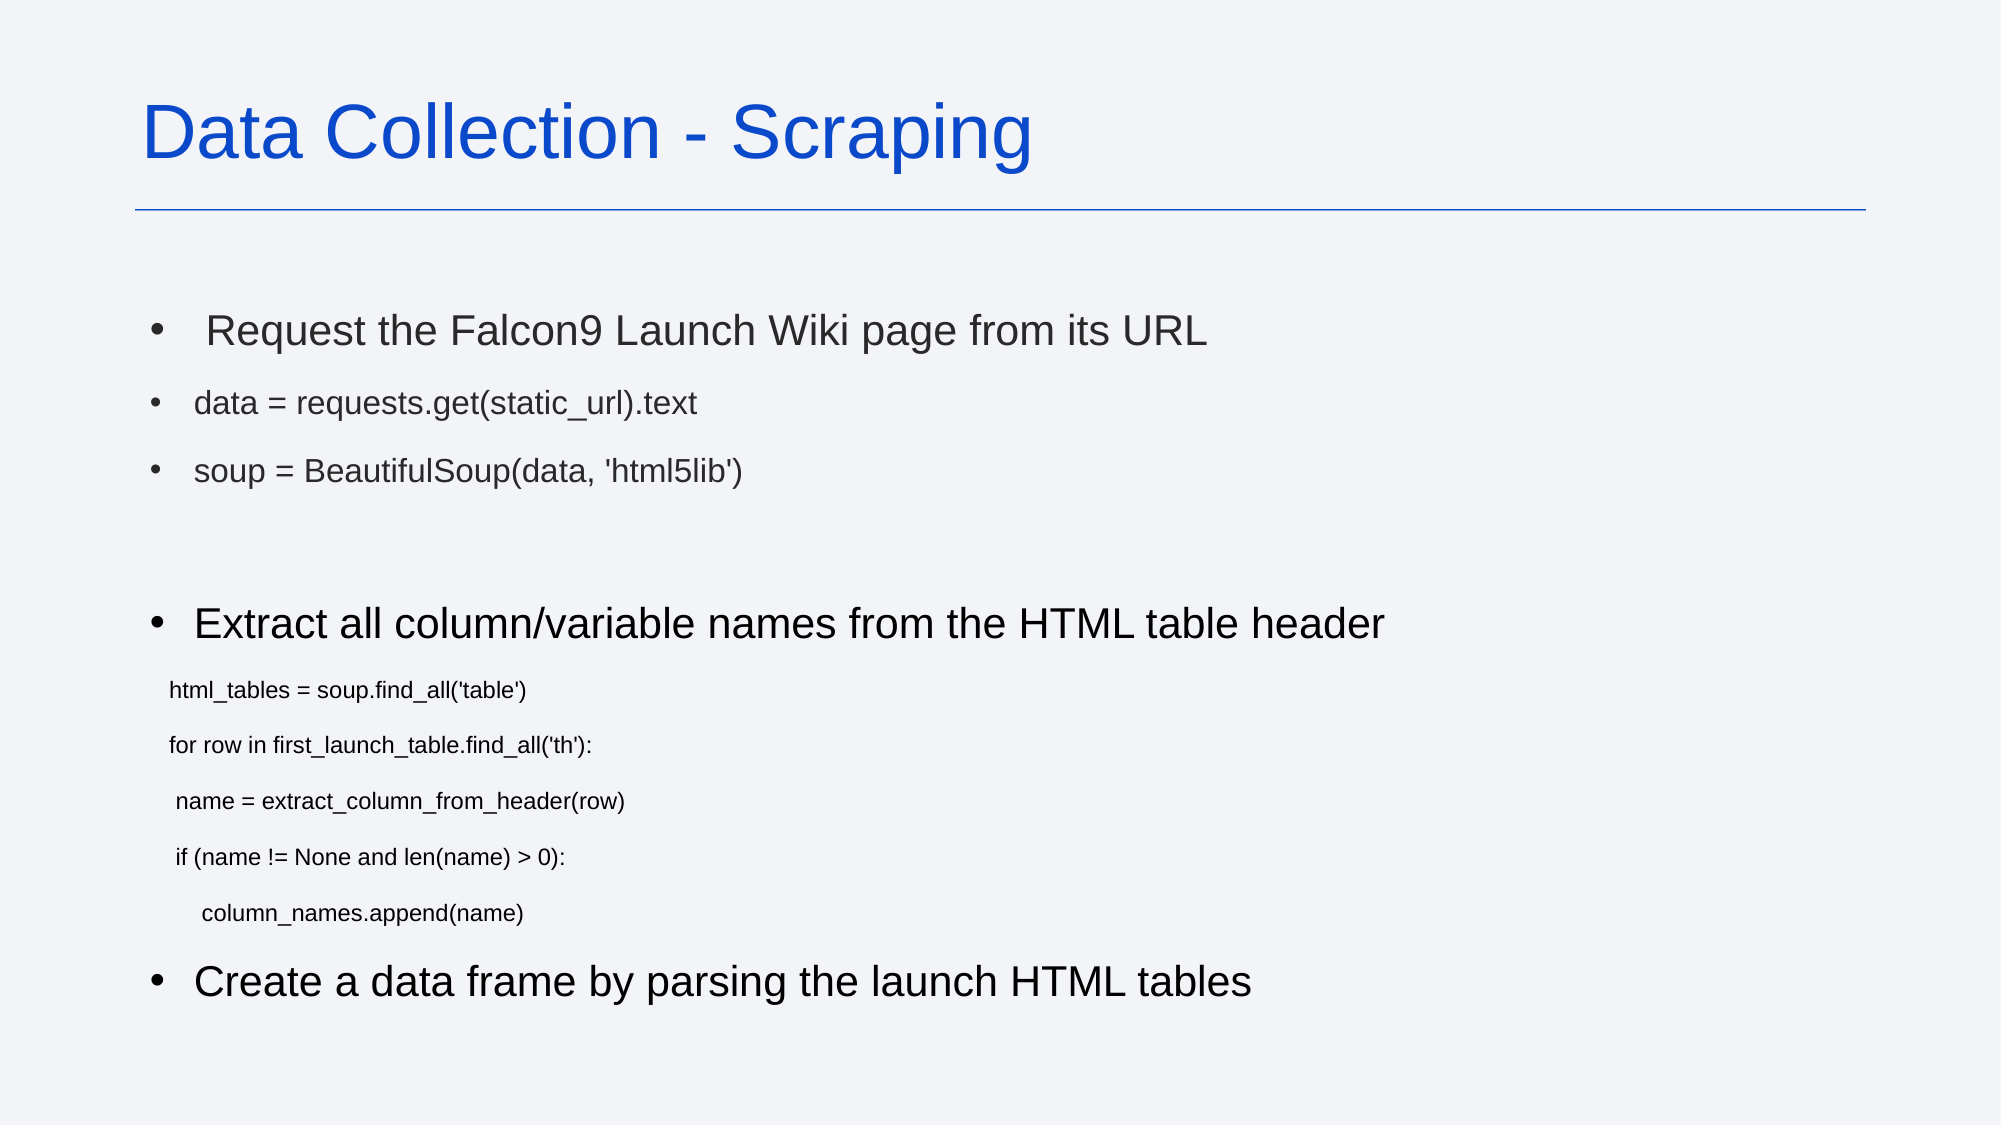

Data Collection - Scraping
 Request the Falcon9 Launch Wiki page from its URL
data = requests.get(static_url).text
soup = BeautifulSoup(data, 'html5lib')

Extract all column/variable names from the HTML table header
   html_tables = soup.find_all('table')
   for row in first_launch_table.find_all('th'):
    name = extract_column_from_header(row)
    if (name != None and len(name) > 0):
        column_names.append(name)
Create a data frame by parsing the launch HTML tables

8